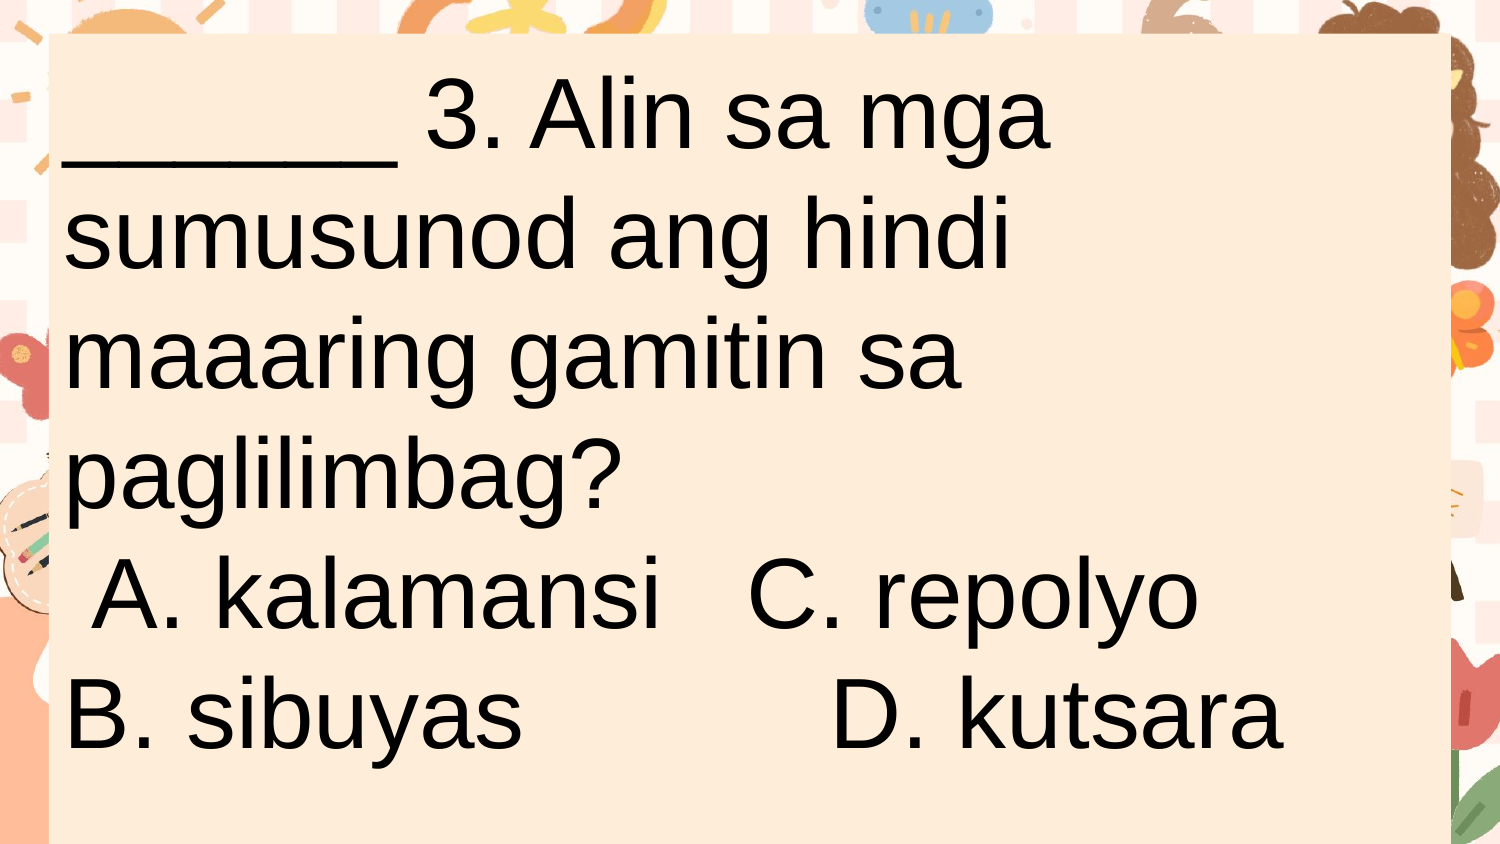

______ 3. Alin sa mga sumusunod ang hindi maaaring gamitin sa paglilimbag?
 A. kalamansi   C. repolyo
B. sibuyas           D. kutsara